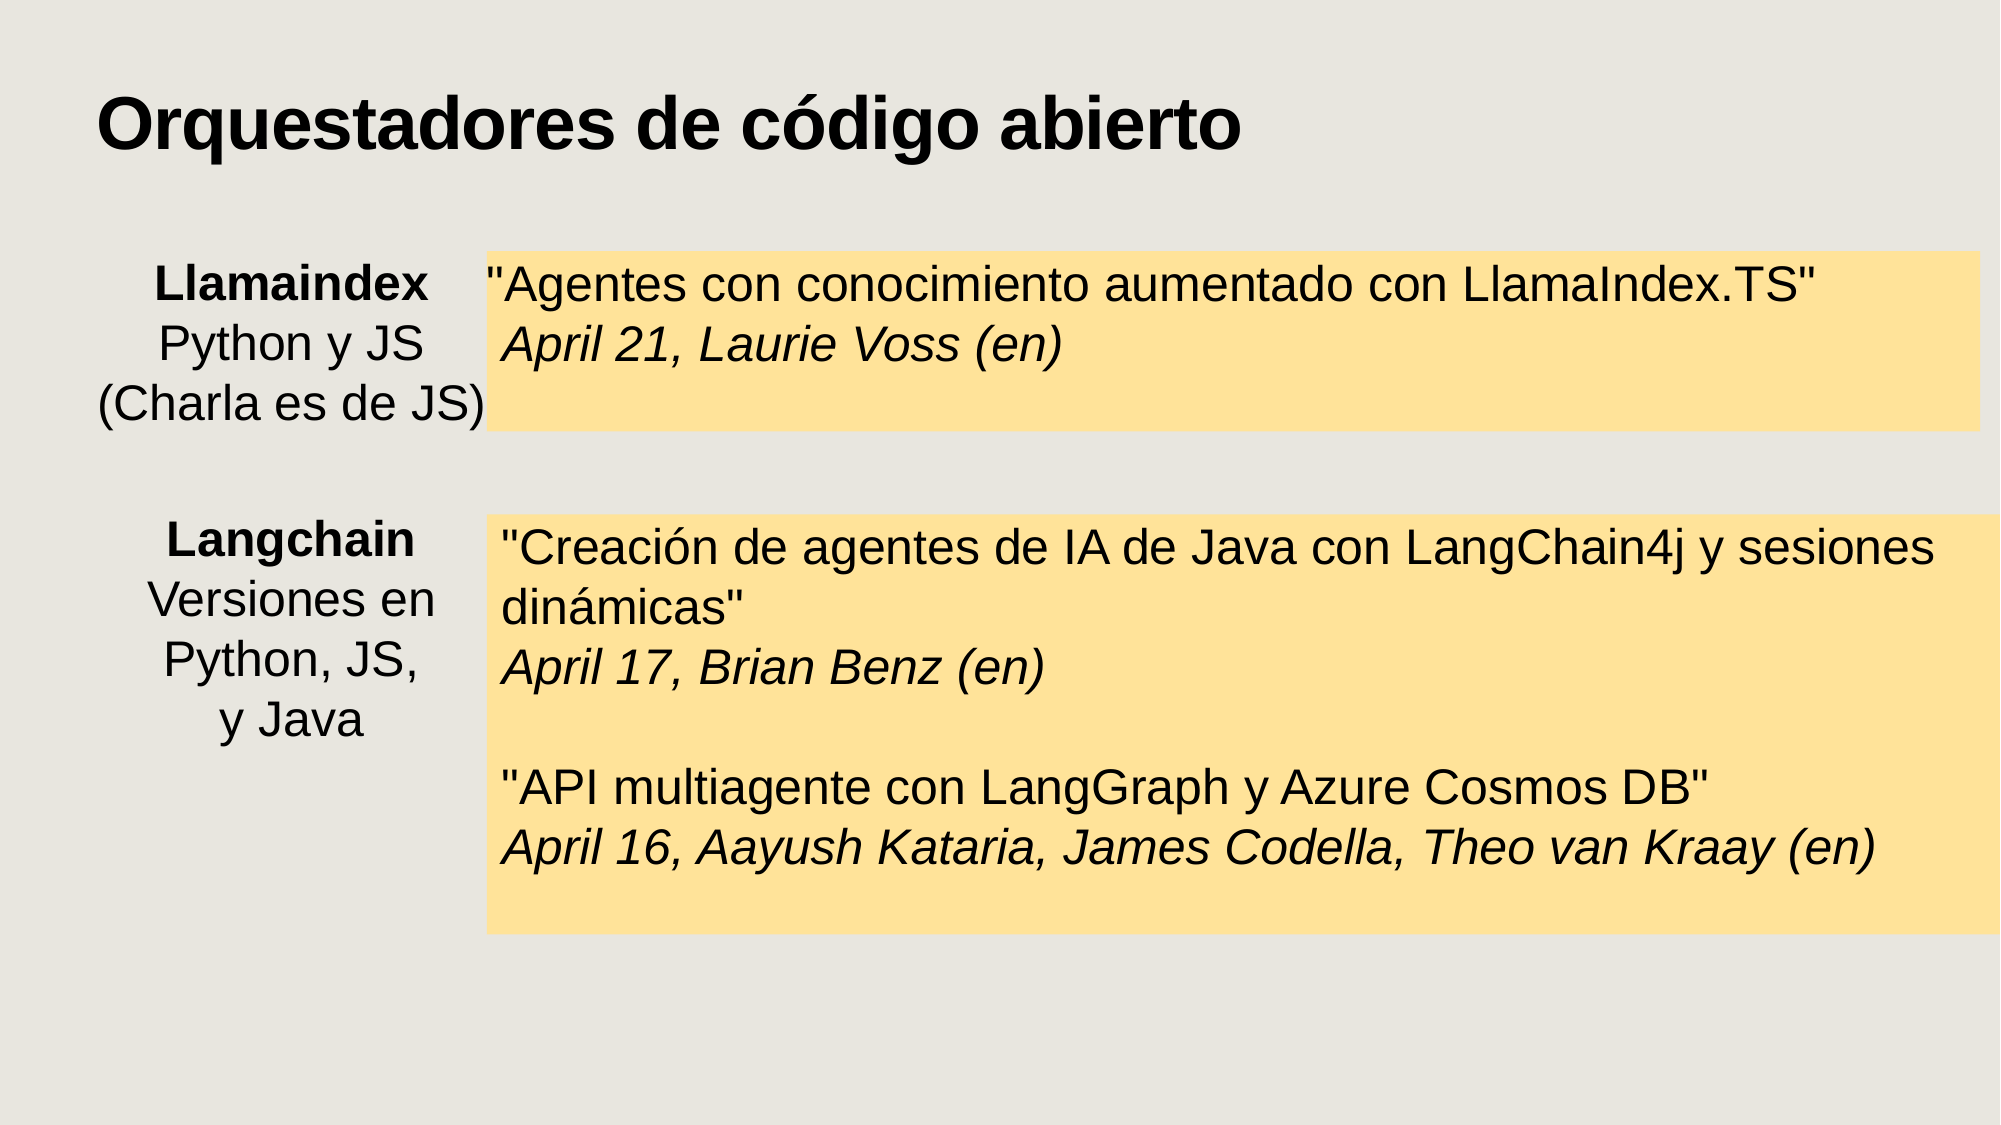

# Orquestadores de código abierto
Llamaindex
Python y JS
(Charla es de JS)
"Agentes con conocimiento aumentado con LlamaIndex.TS"
April 21, Laurie Voss (en)

Langchain
Versiones en Python, JS,
y Java
"Creación de agentes de IA de Java con LangChain4j y sesiones dinámicas"
April 17, Brian Benz (en)

"API multiagente con LangGraph y Azure Cosmos DB"
April 16, Aayush Kataria, James Codella, Theo van Kraay (en)